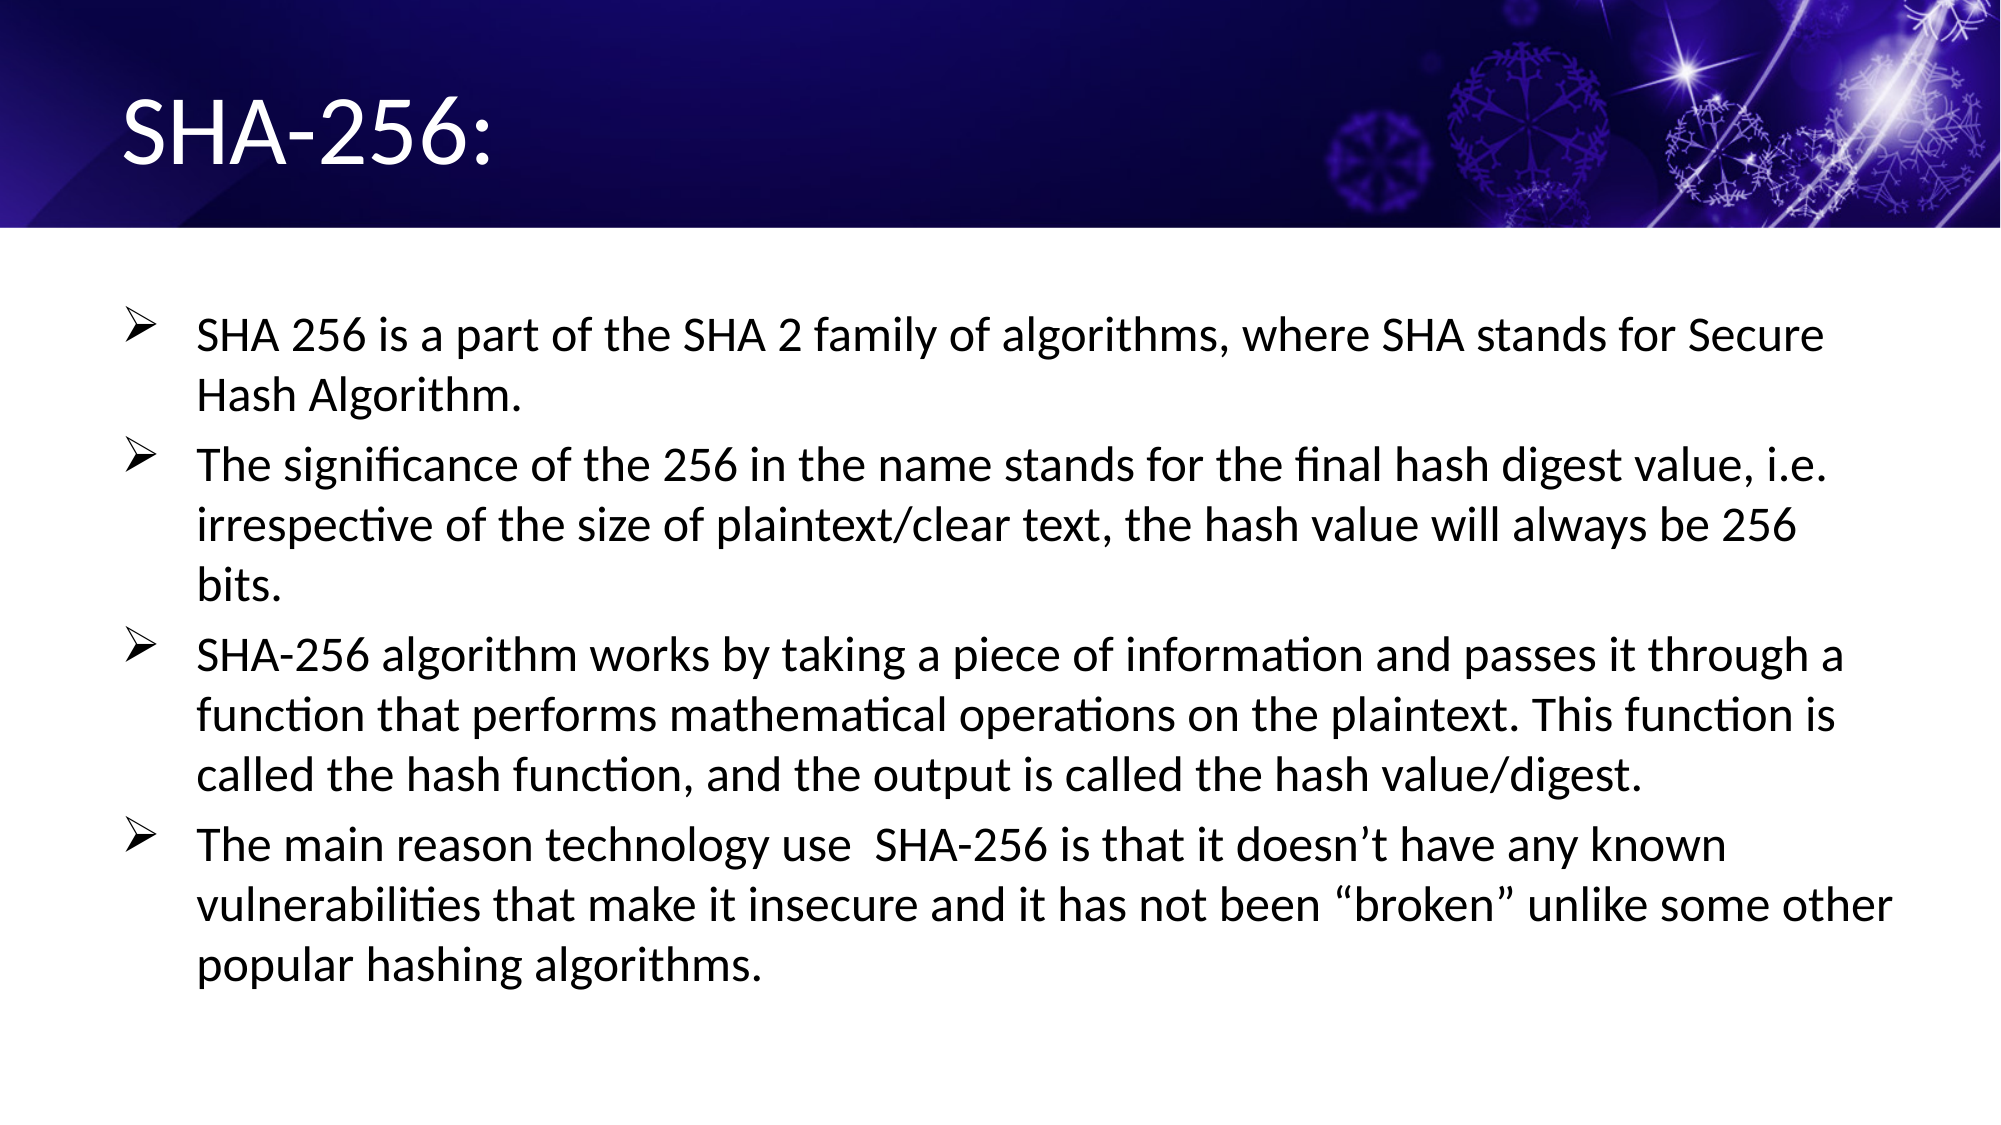

# SHA-256:
SHA 256 is a part of the SHA 2 family of algorithms, where SHA stands for Secure Hash Algorithm.
The significance of the 256 in the name stands for the final hash digest value, i.e. irrespective of the size of plaintext/clear text, the hash value will always be 256 bits.
SHA-256 algorithm works by taking a piece of information and passes it through a function that performs mathematical operations on the plaintext. This function is called the hash function, and the output is called the hash value/digest.
The main reason technology use  SHA-256 is that it doesn’t have any known vulnerabilities that make it insecure and it has not been “broken” unlike some other popular hashing algorithms.